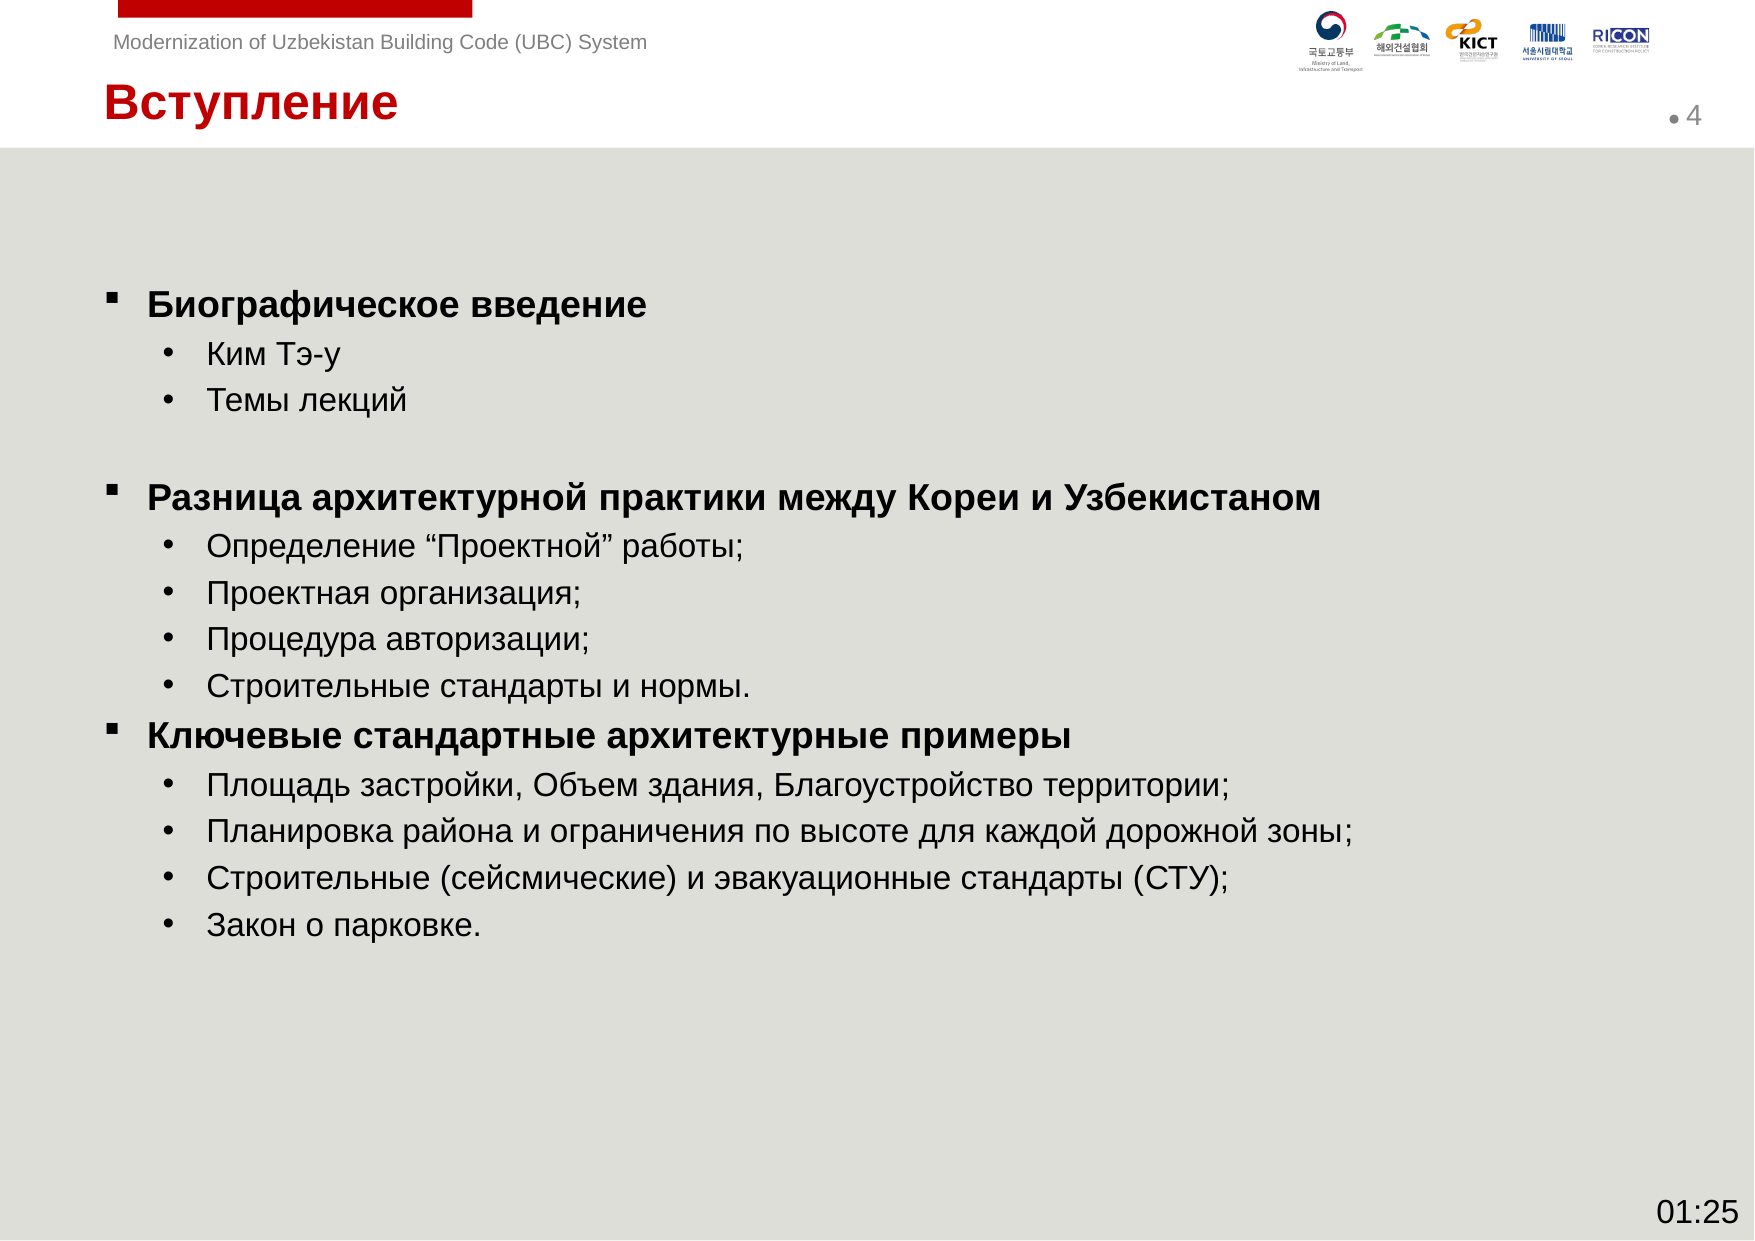

Вступление
Биографическое введение
Ким Тэ-у
Темы лекций

Разница архитектурной практики между Кореи и Узбекистаном
Определение “Проектной” работы;
Проектная организация;
Процедура авторизации;
Строительные стандарты и нормы.
Ключевые стандартные архитектурные примеры
Площадь застройки, Объем здания, Благоустройство территории;
Планировка района и ограничения по высоте для каждой дорожной зоны;
Строительные (сейсмические) и эвакуационные стандарты (СТУ);
Закон о парковке.

01:25